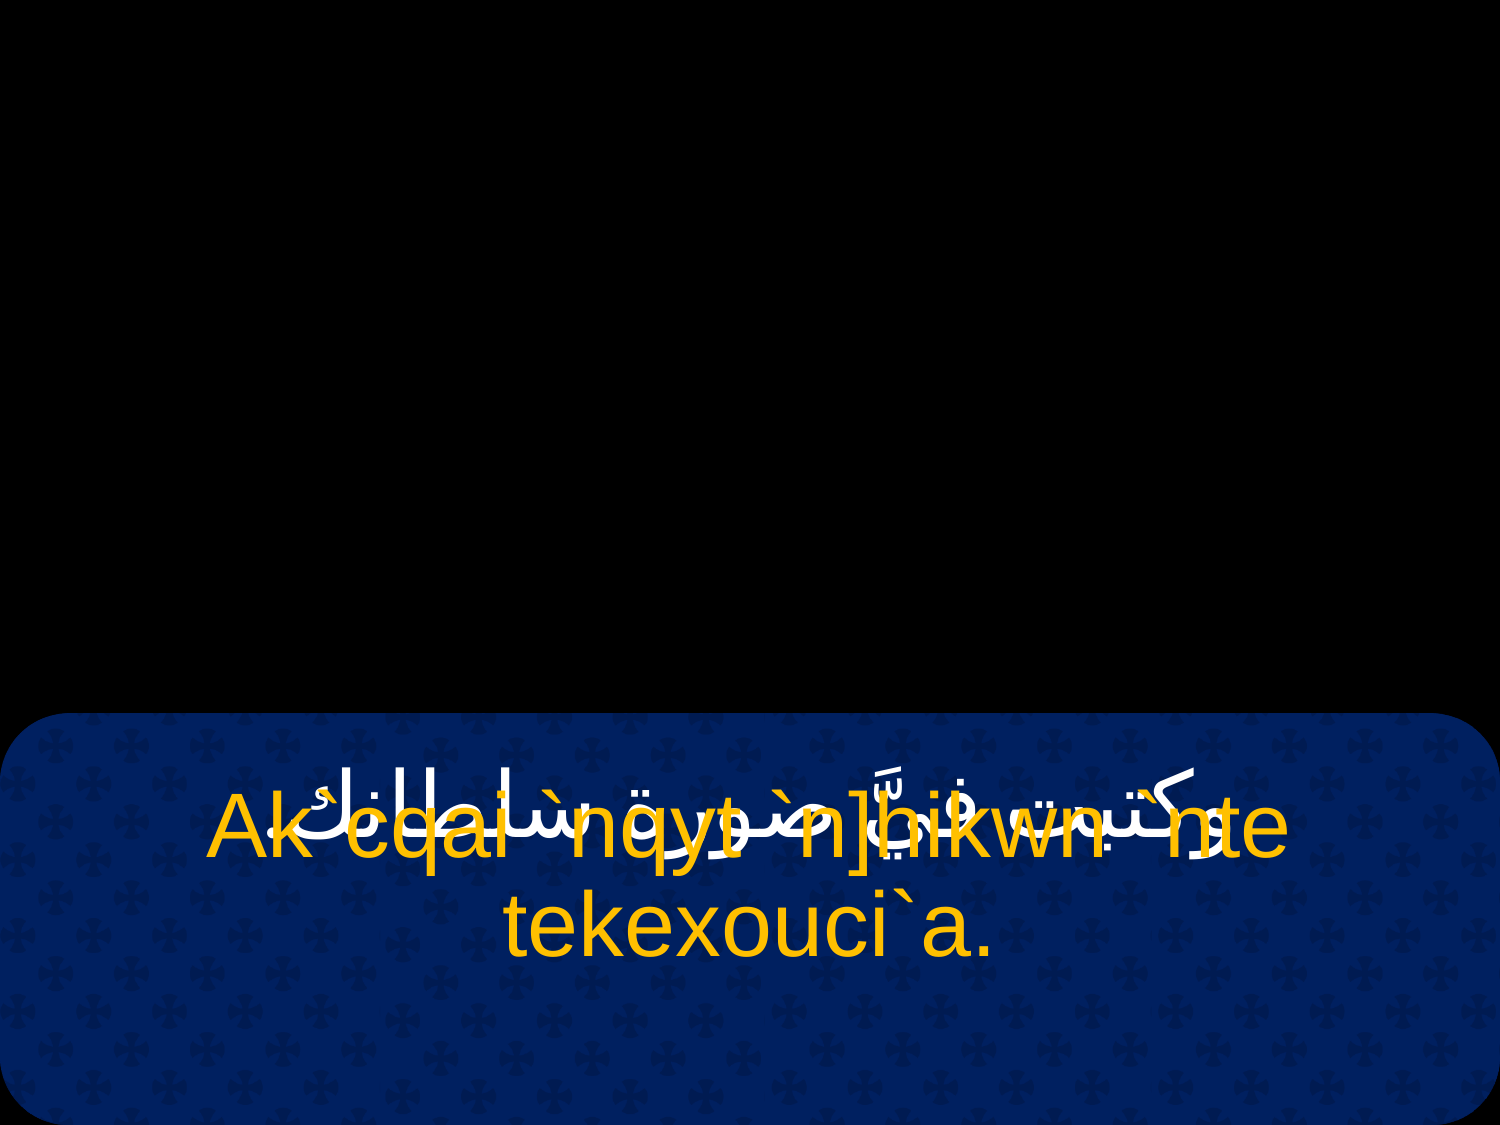

# وكتبت فيَّ صورة سلطانك.
Ak`cqai `nqyt `n]hikwn `nte tekexouci`a.